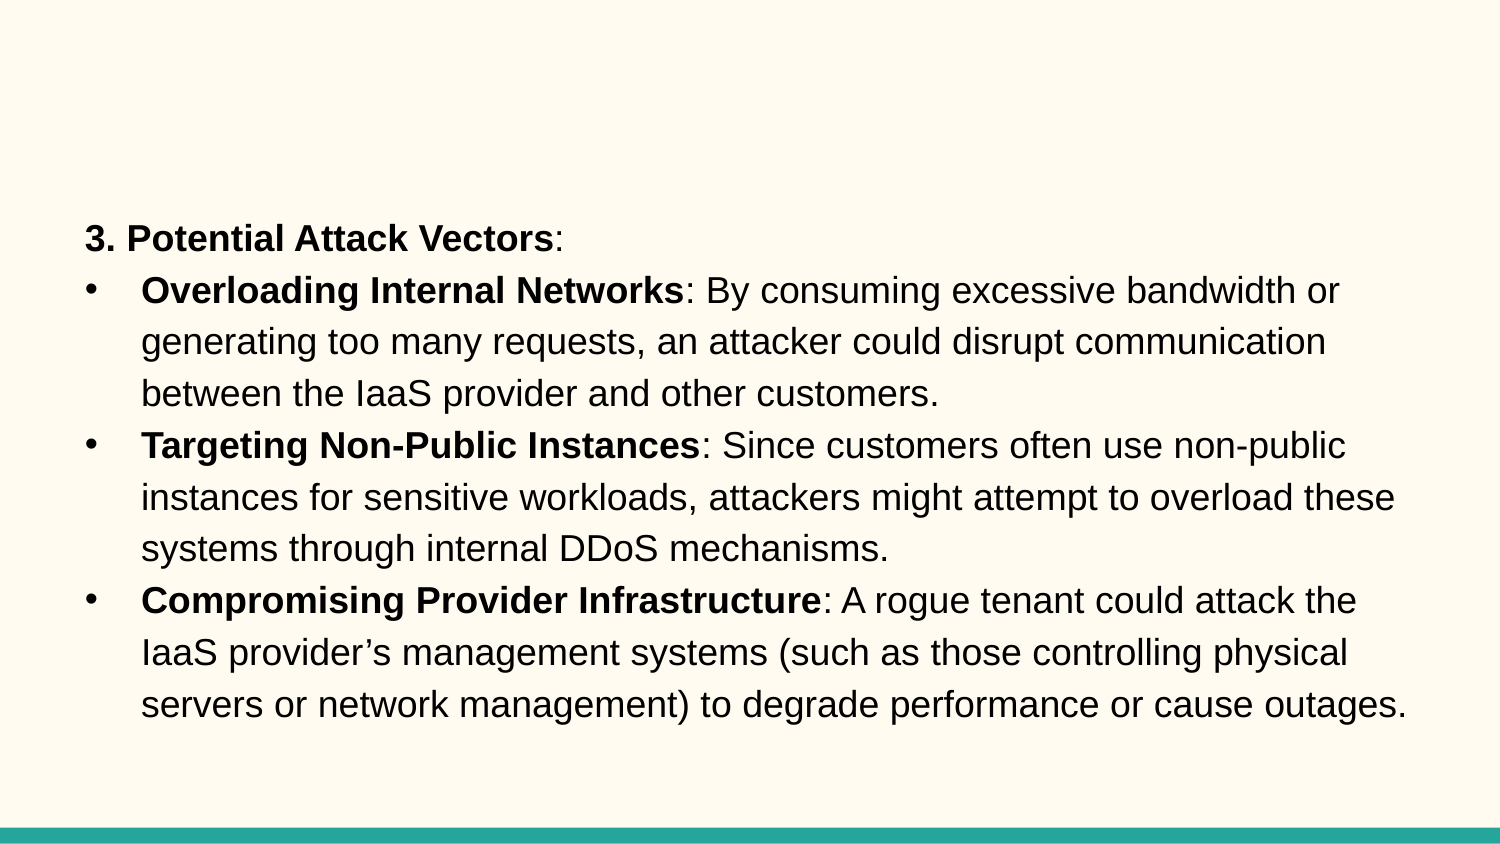

#
3. Potential Attack Vectors:
Overloading Internal Networks: By consuming excessive bandwidth or generating too many requests, an attacker could disrupt communication between the IaaS provider and other customers.
Targeting Non-Public Instances: Since customers often use non-public instances for sensitive workloads, attackers might attempt to overload these systems through internal DDoS mechanisms.
Compromising Provider Infrastructure: A rogue tenant could attack the IaaS provider’s management systems (such as those controlling physical servers or network management) to degrade performance or cause outages.